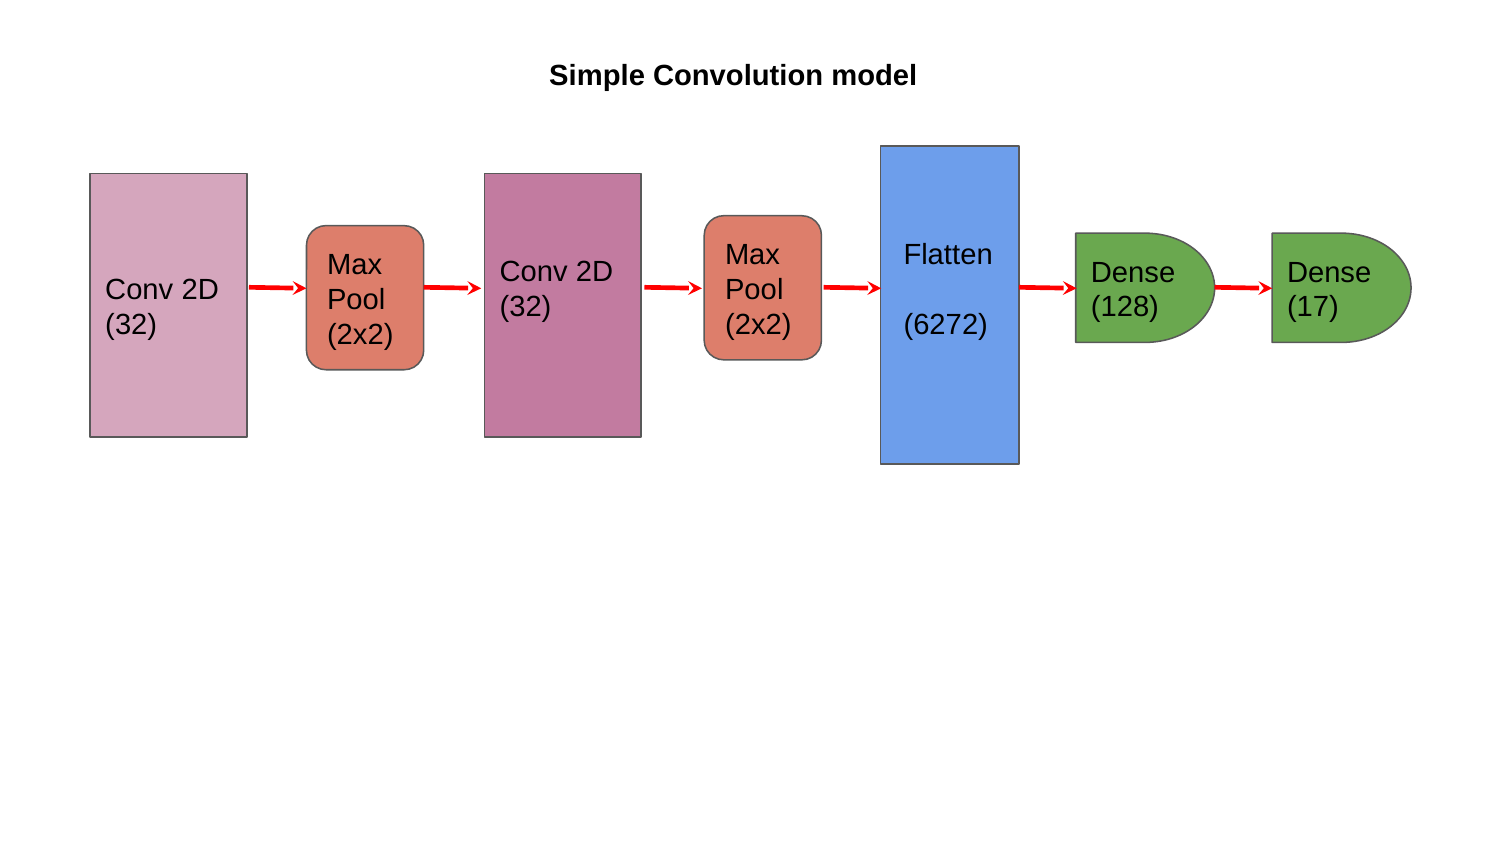

Simple Convolution model
 Flatten
 (6272)

Conv 2D (32)
Conv 2D (32)

Max Pool (2x2)
Max Pool (2x2)
Dense (128)
Dense (17)